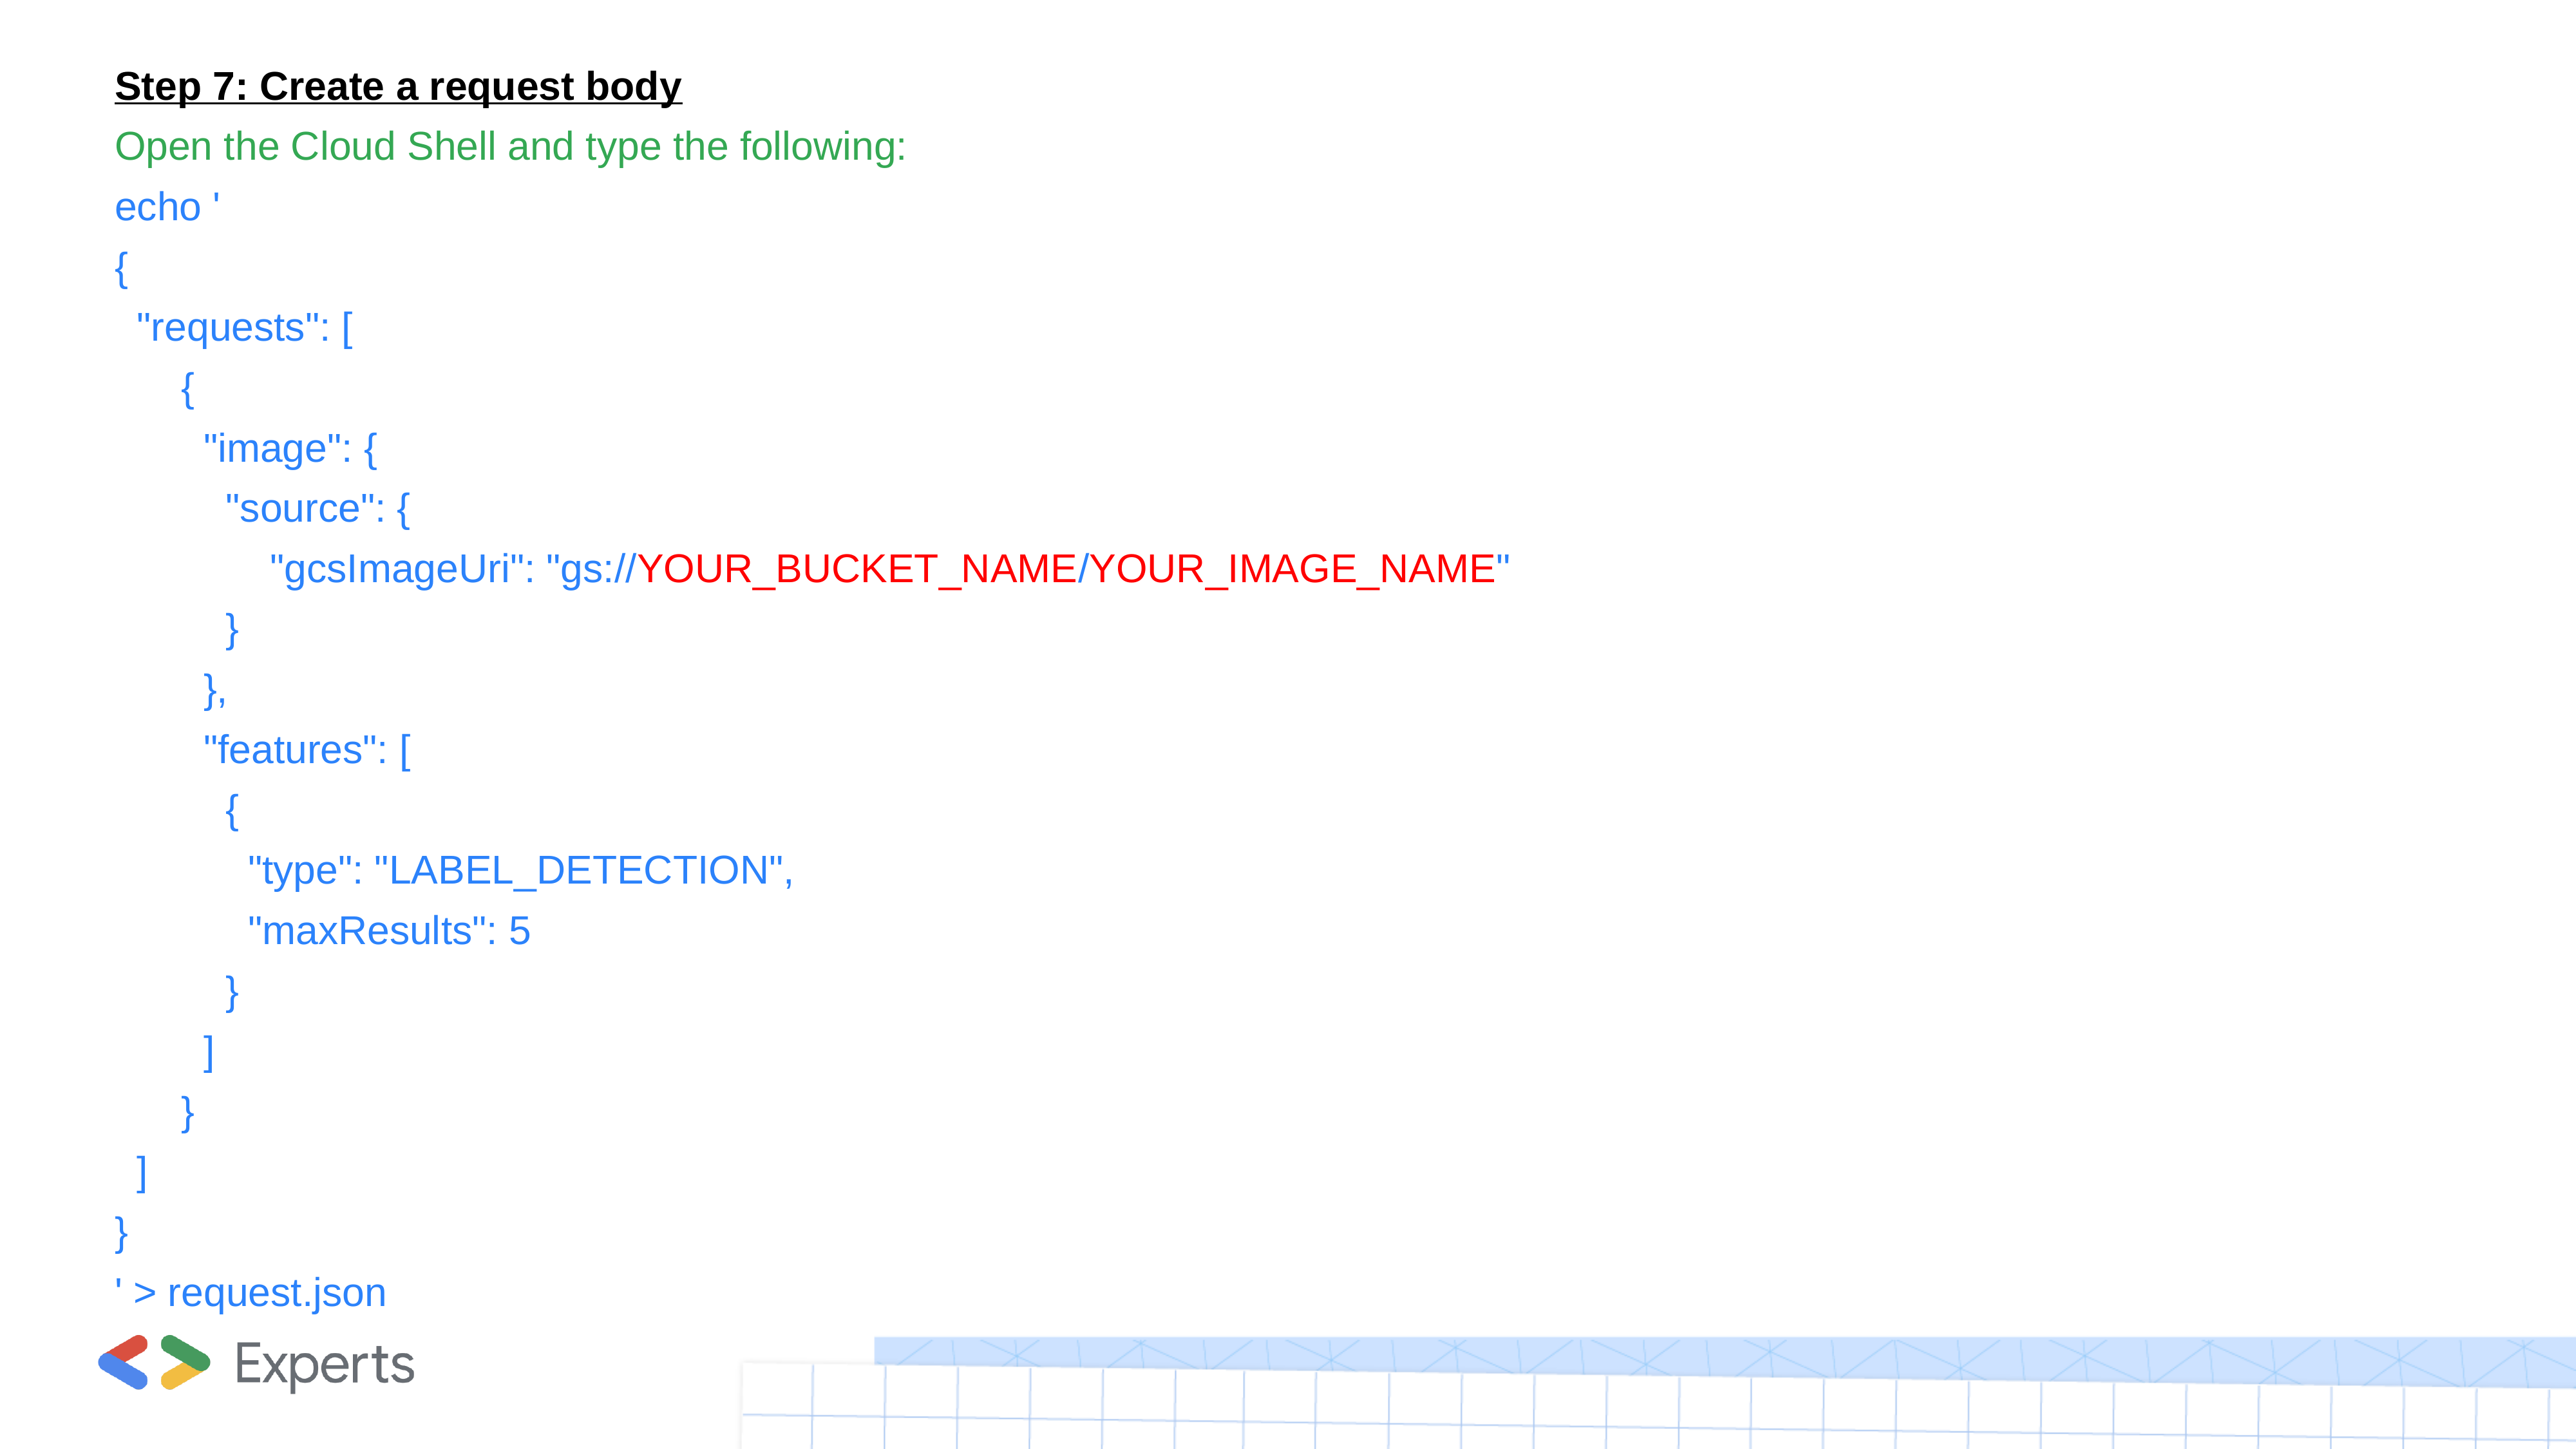

Step 7: Create a request body
Open the Cloud Shell and type the following:
echo '
{
  "requests": [
      {
        "image": {
          "source": {
              "gcsImageUri": "gs://YOUR_BUCKET_NAME/YOUR_IMAGE_NAME"
          }
        },
        "features": [
          {
            "type": "LABEL_DETECTION",
            "maxResults": 5
          }
        ]
      }
  ]
}
' > request.json